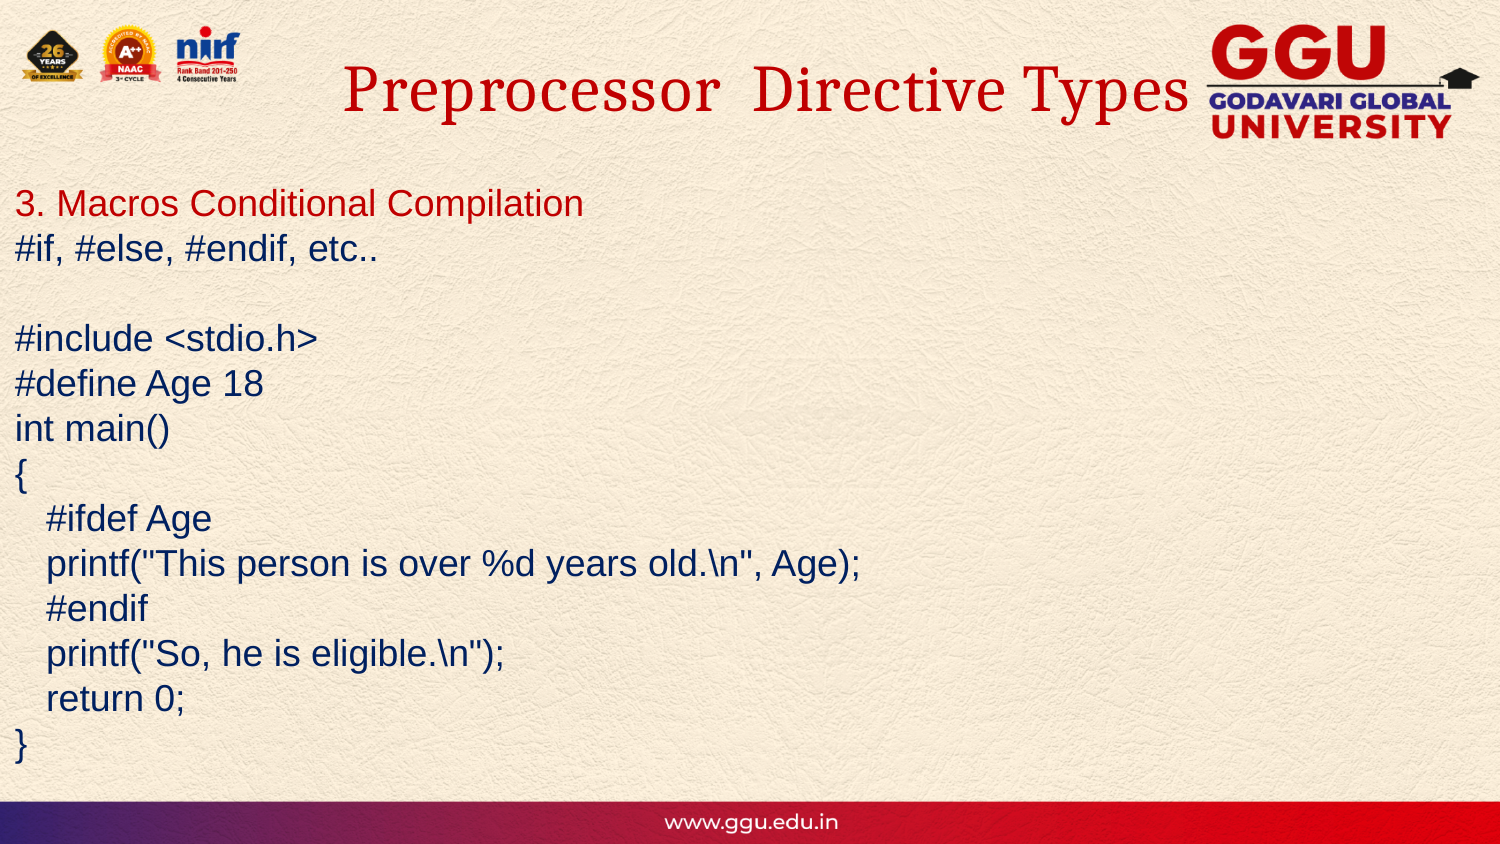

# Preprocessor  Directive Types
3. Macros Conditional Compilation
#if, #else, #endif, etc..

#include <stdio.h>
#define Age 18
int main()
{
   #ifdef Age
   printf("This person is over %d years old.\n", Age);
   #endif
   printf("So, he is eligible.\n");
   return 0;
}